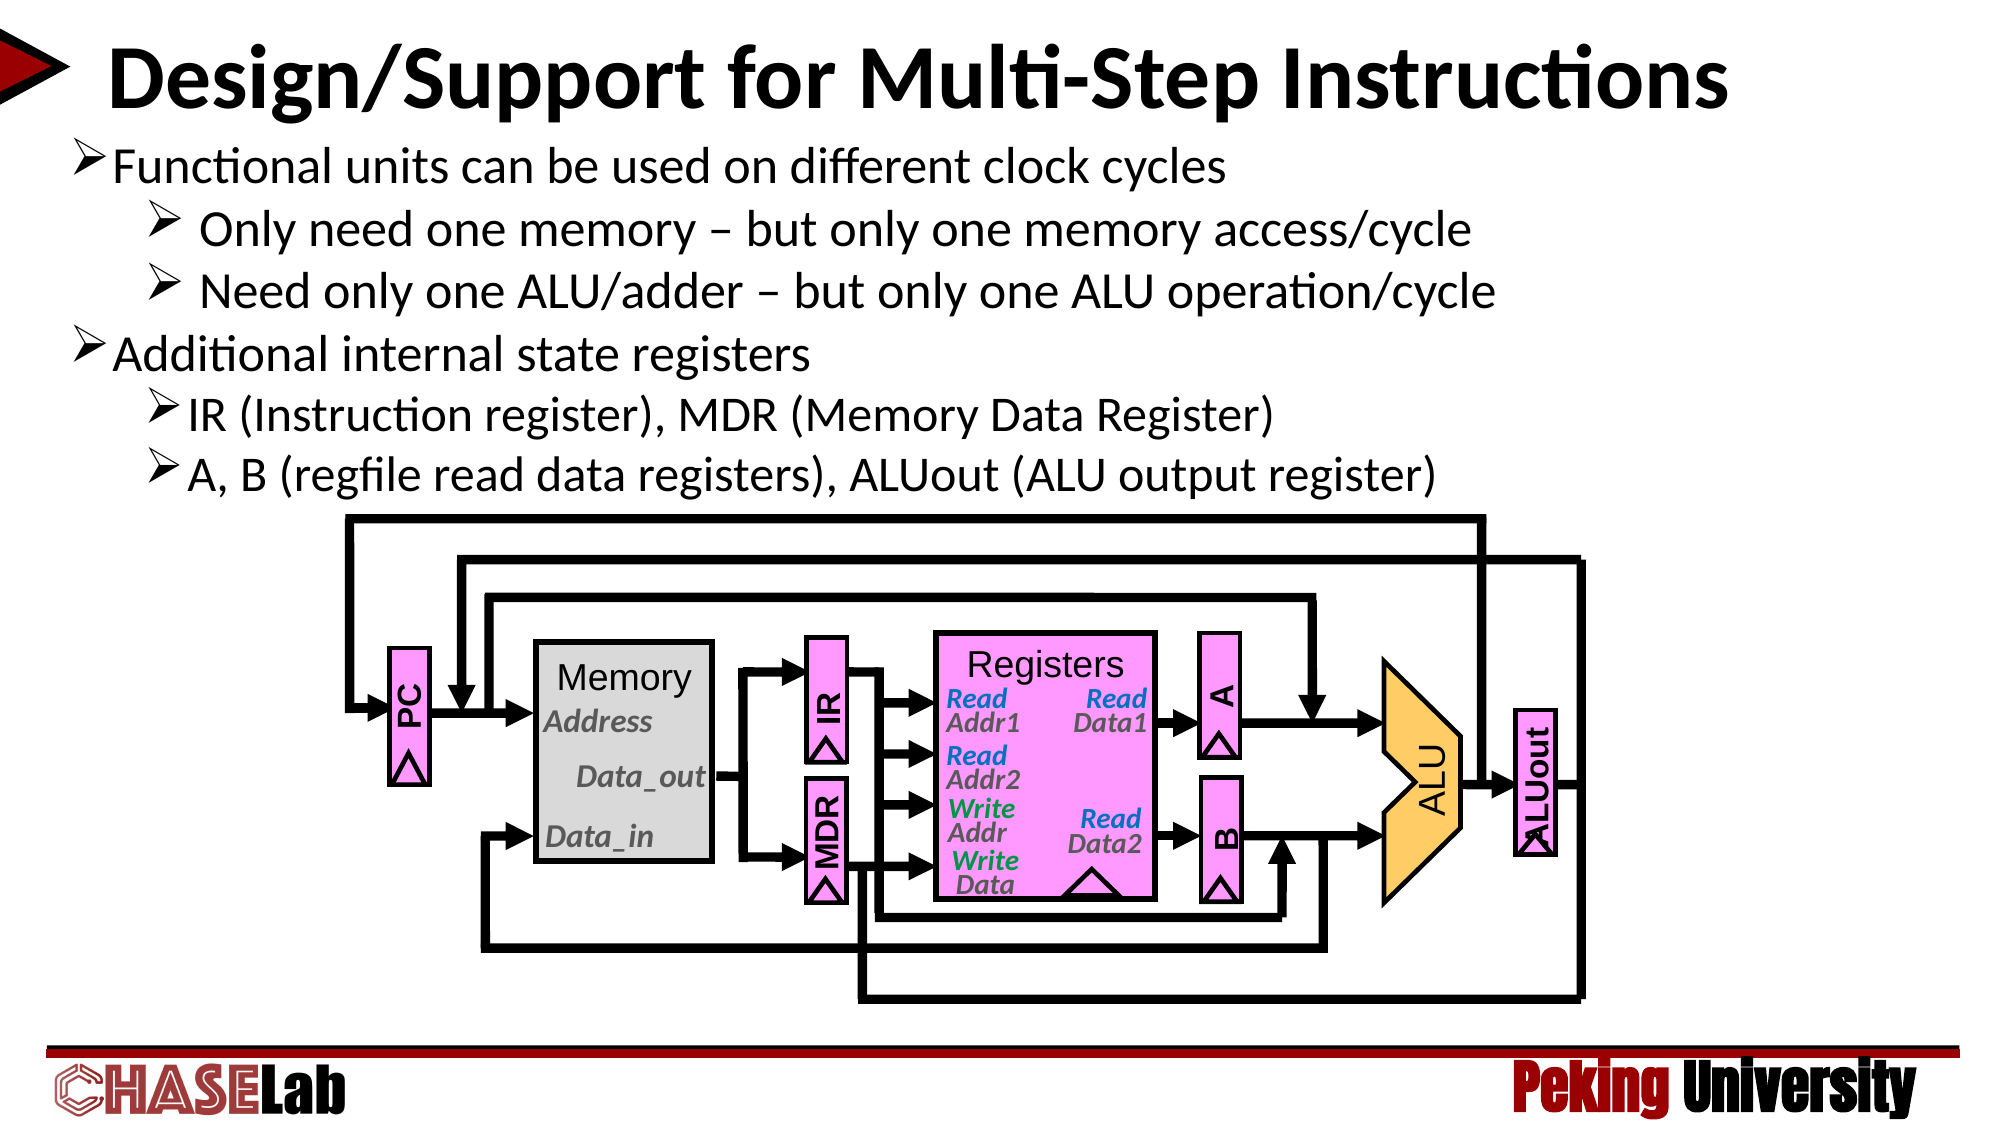

# Design/Support for Multi-Step Instructions
Functional units can be used on different clock cycles
 Only need one memory – but only one memory access/cycle
 Need only one ALU/adder – but only one ALU operation/cycle
Additional internal state registers
IR (Instruction register), MDR (Memory Data Register)
A, B (regfile read data registers), ALUout (ALU output register)

A

Registers
Read
Addr1
Read
Data1
Read
Addr2
Write Addr
Read
Data2
Write Data

IR

Memory
Address
Data_out
Data_in

PC

ALU

ALUout

B

    MDR